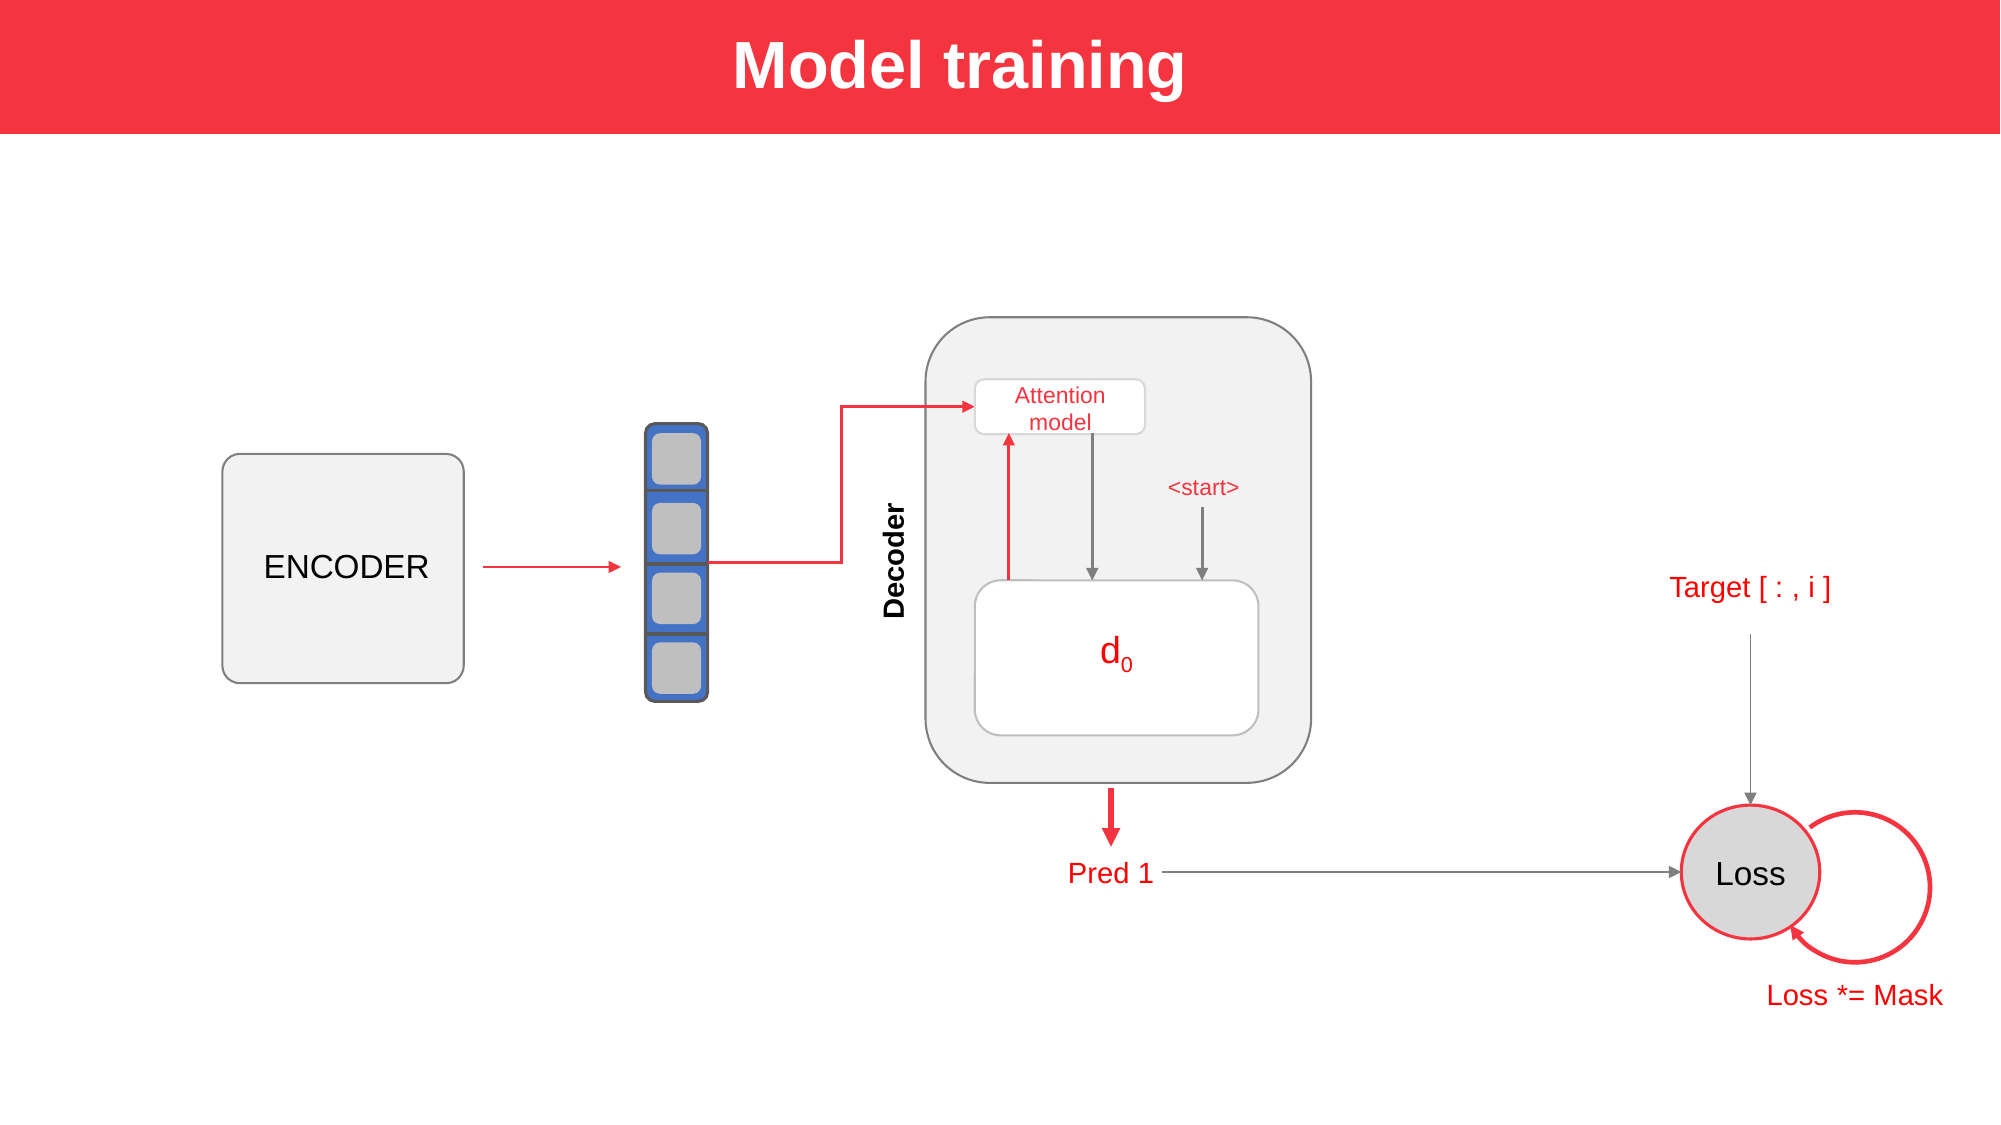

Model training

Attention model

<start>

d0

Decoder
ENCODER
Target [ : , i ]

Loss
Pred 1

Loss *= Mask